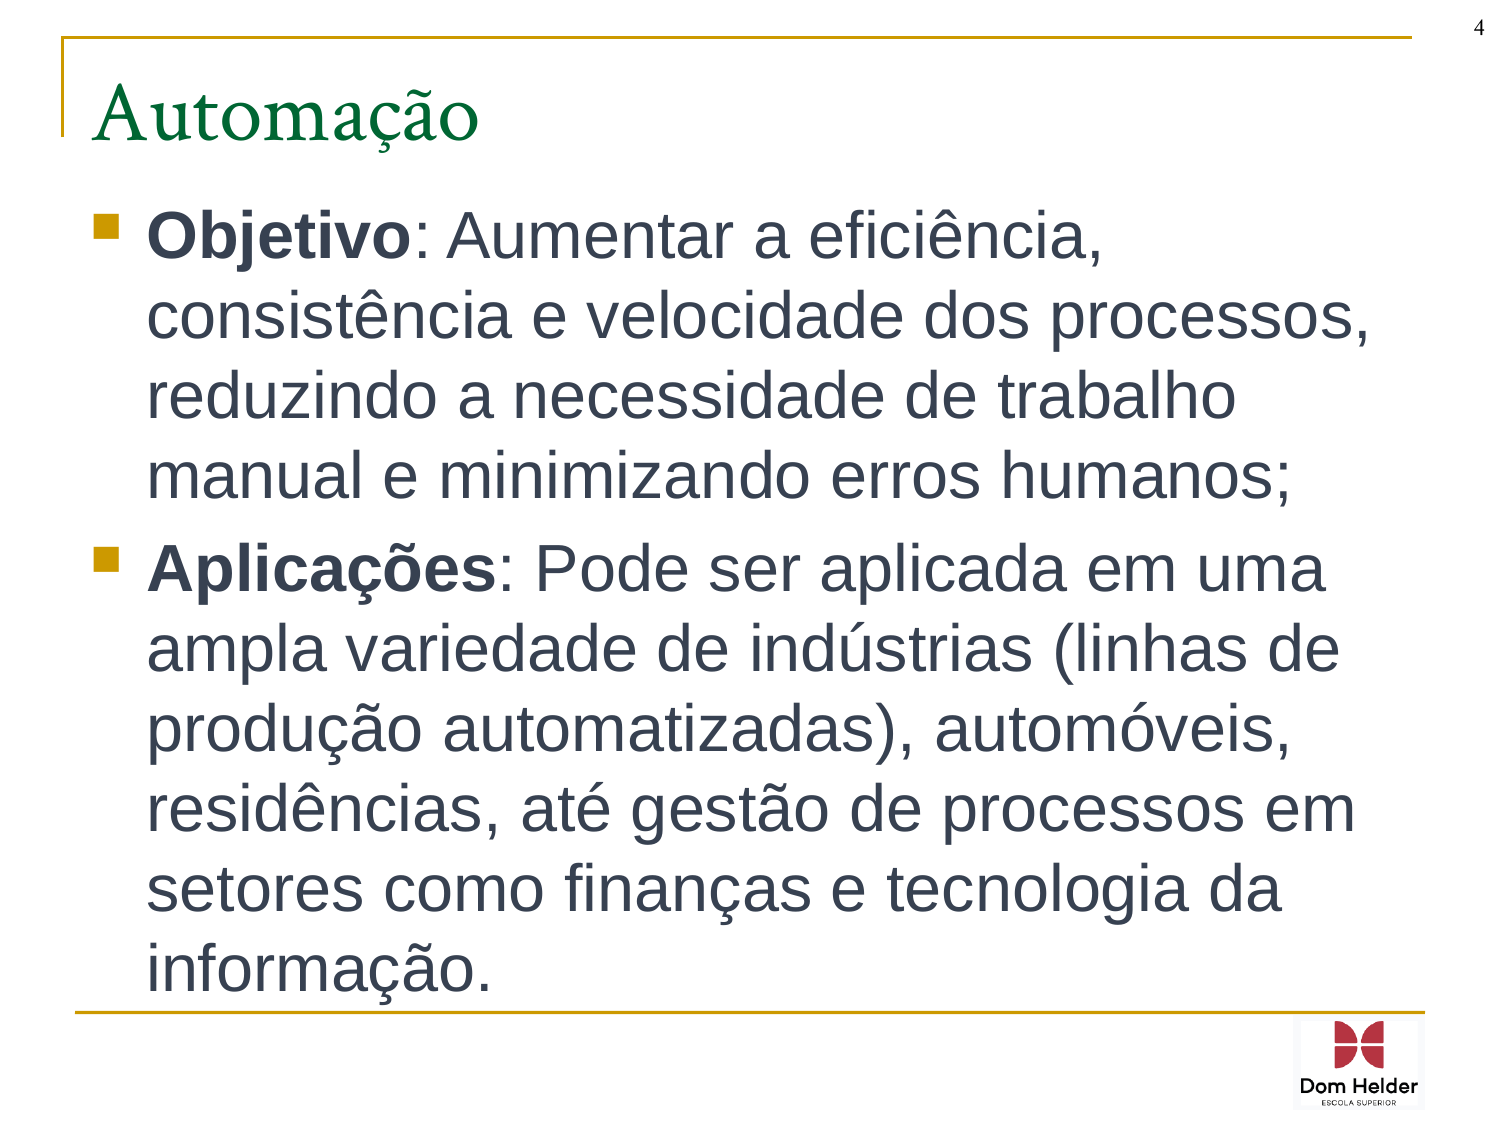

4
# Automação
Objetivo: Aumentar a eficiência, consistência e velocidade dos processos, reduzindo a necessidade de trabalho manual e minimizando erros humanos;
Aplicações: Pode ser aplicada em uma ampla variedade de indústrias (linhas de produção automatizadas), automóveis, residências, até gestão de processos em setores como finanças e tecnologia da informação.